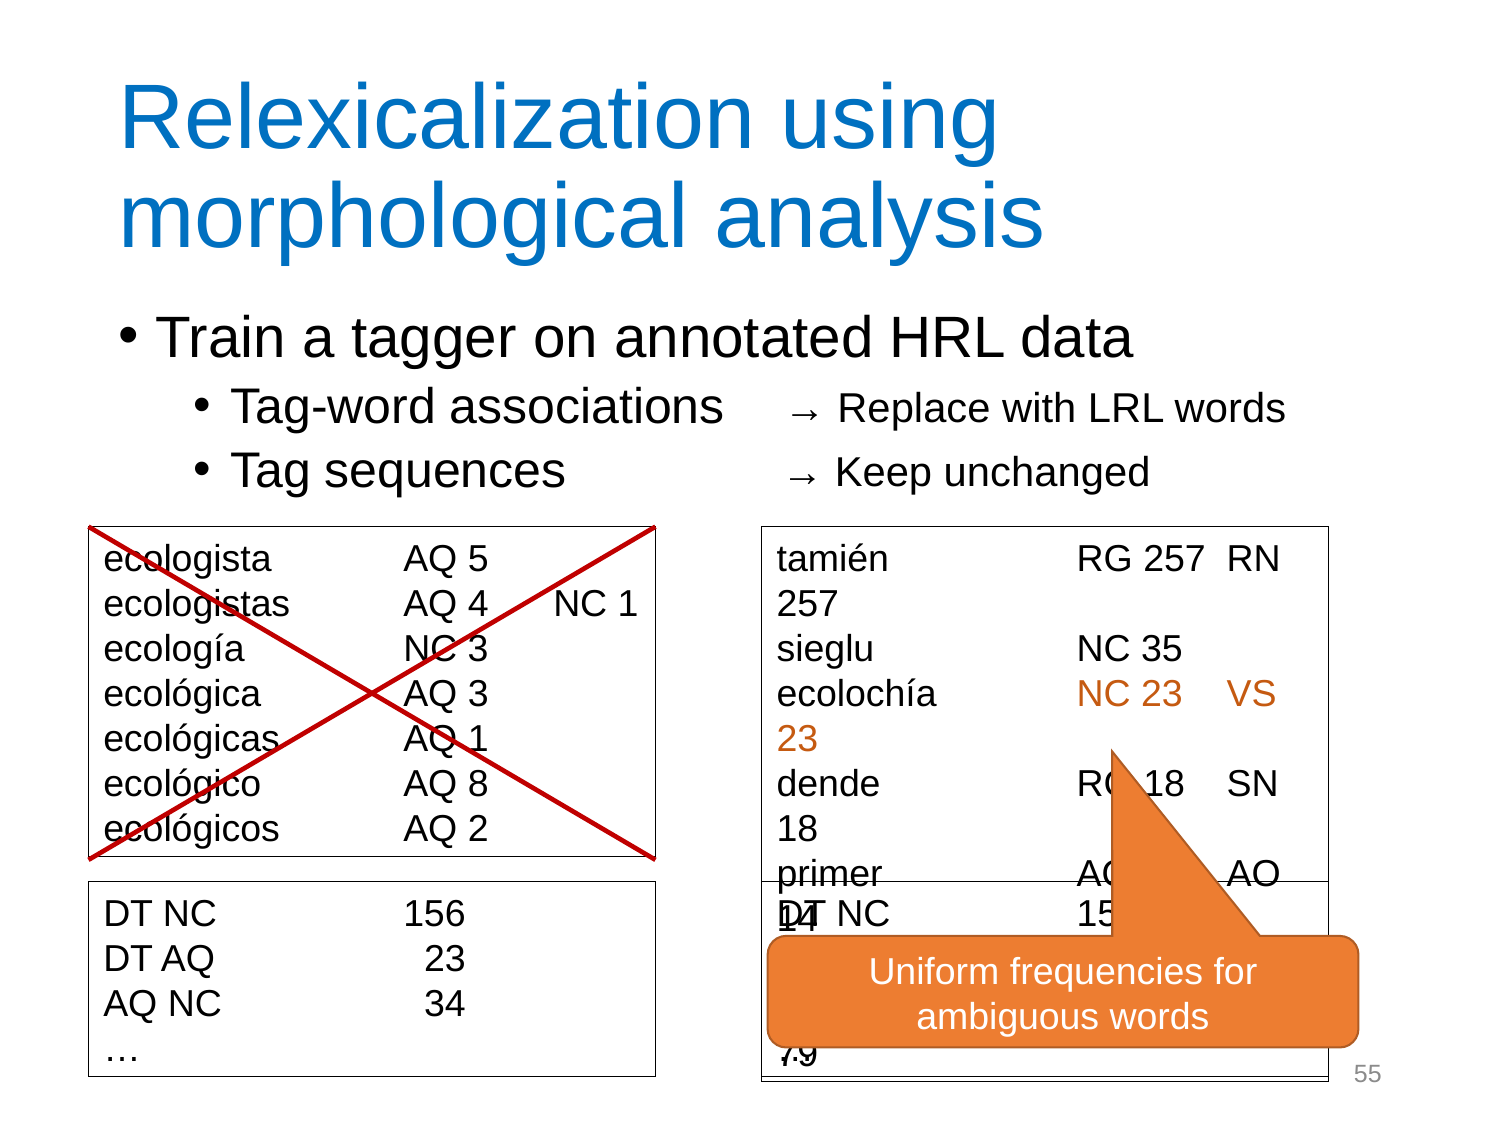

# Relexicalization using morphological analysis
Train a tagger on annotated HRL data
Tag-word associations
Tag sequences
→ Replace with LRL words
→ Keep unchanged
tamién		RG 257	RN 257
sieglu		NC 35
ecolochía 	NC 23	VS 23
dende		RG 18	SN 18
primer		AQ 14	AO 14
Asturies		NP 46
asturianu		AQ 79
ecologista	AQ 5
ecologistas	AQ 4	NC 1
ecología		NC 3
ecológica	AQ 3
ecológicas	AQ 1
ecológico	AQ 8
ecológicos	AQ 2
DT NC		156
DT AQ		  23
AQ NC		  34
…
DT NC		156
DT AQ		  23
AQ NC		  34
…
Uniform frequencies for ambiguous words
55